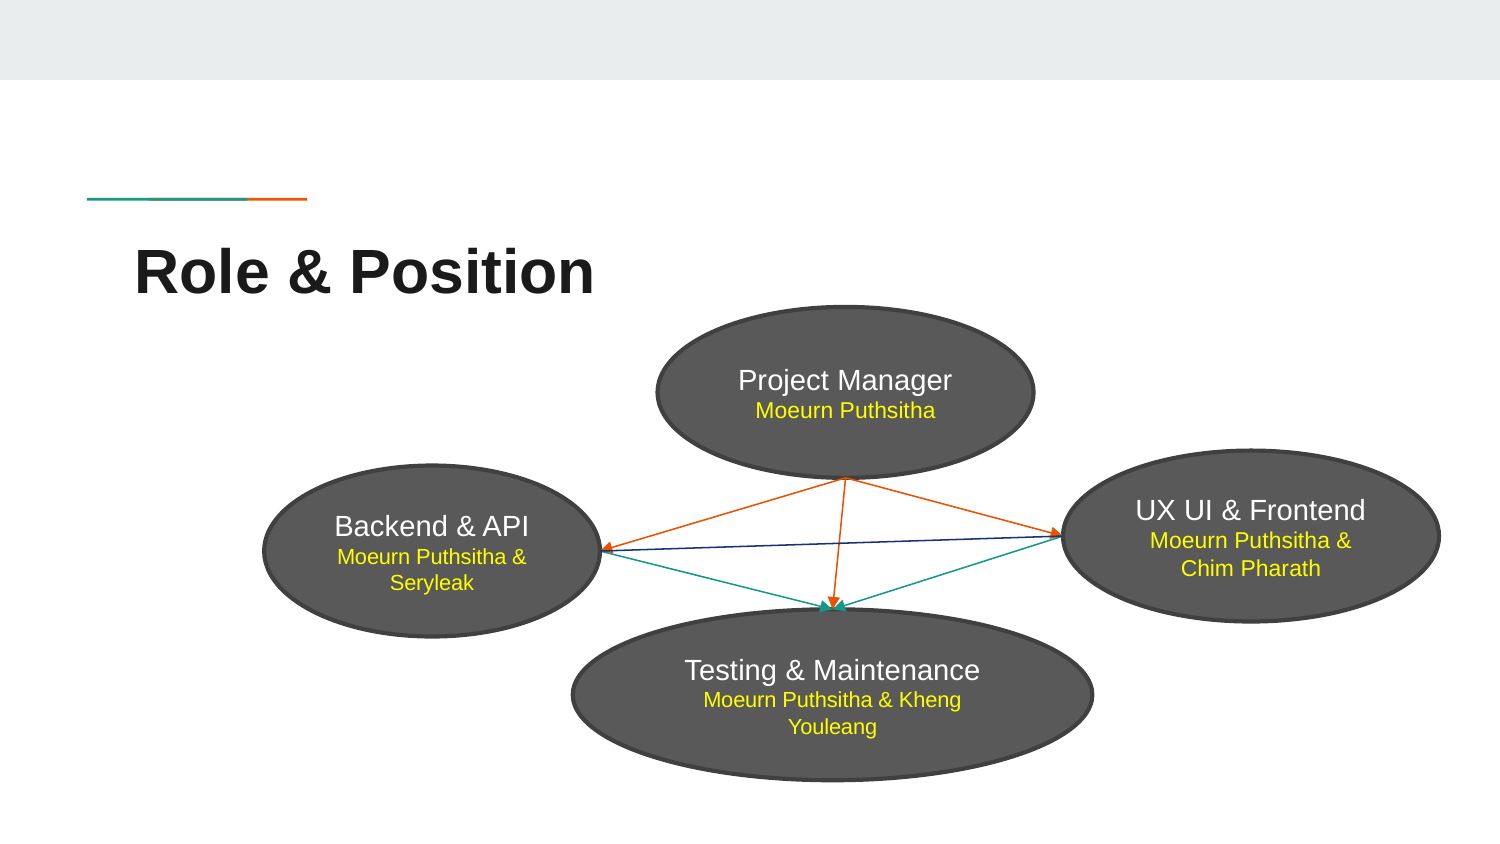

# Role & Position
Project Manager
Moeurn Puthsitha
UX UI & Frontend
Moeurn Puthsitha & Chim Pharath
Backend & API
Moeurn Puthsitha & Seryleak
Testing & Maintenance
Moeurn Puthsitha & Kheng Youleang